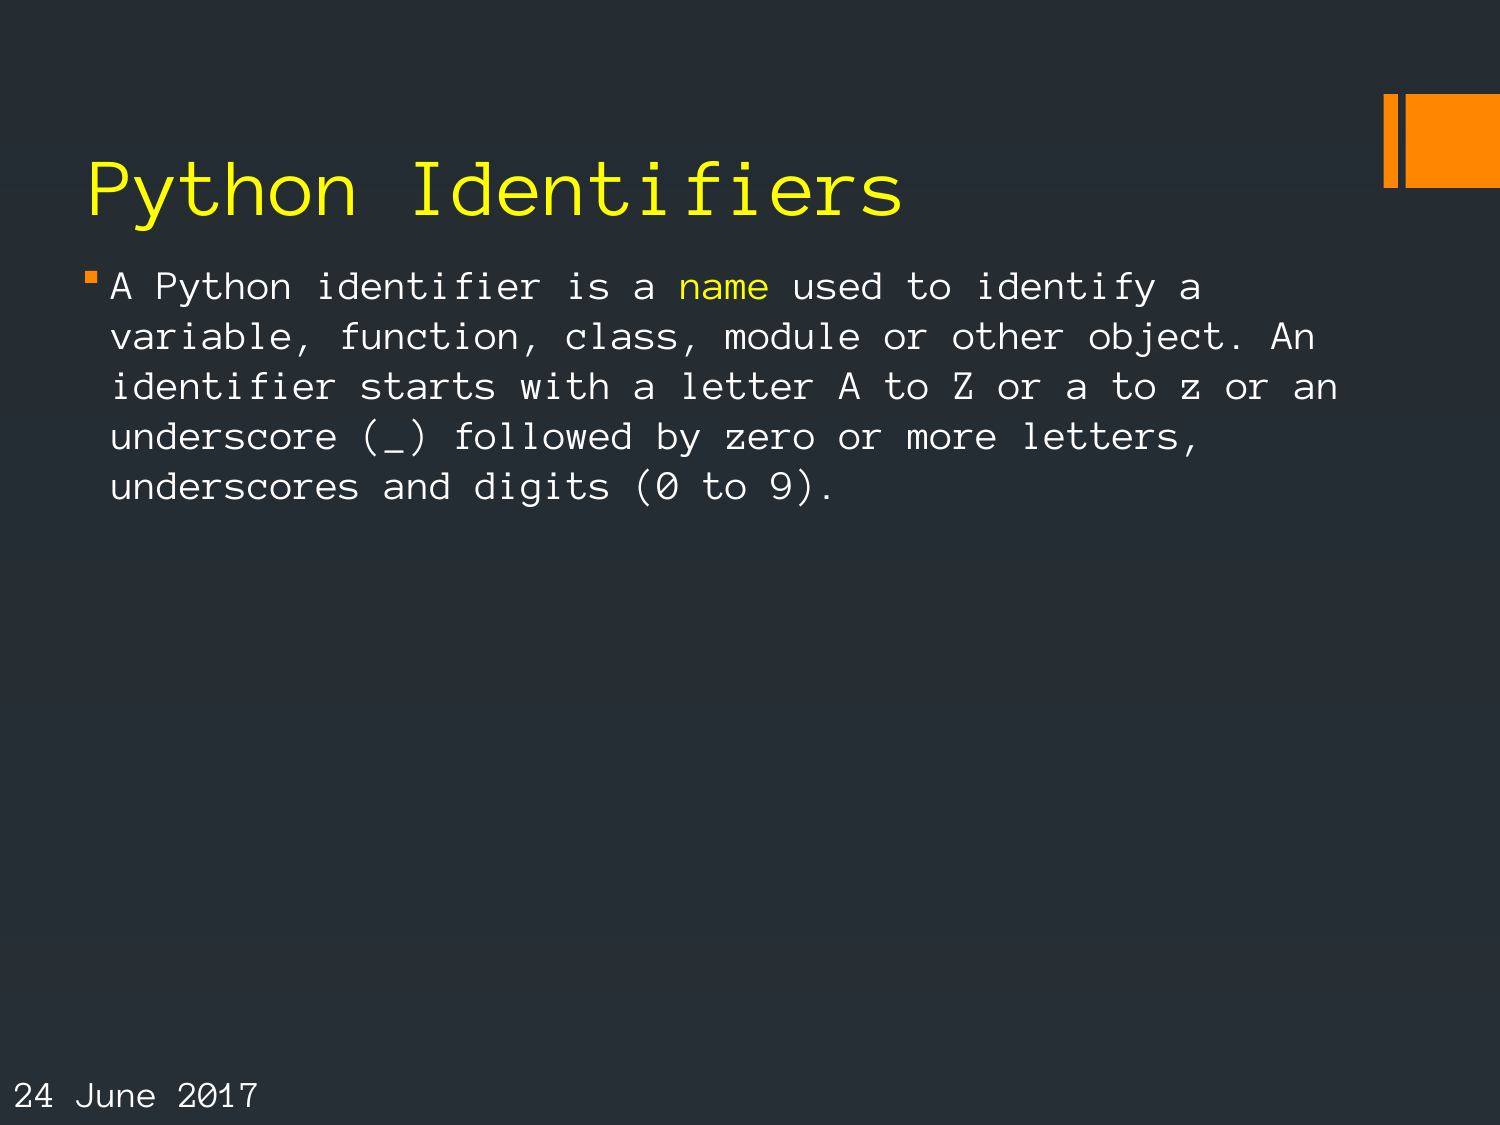

# Python Identifiers
A Python identifier is a name used to identify a variable, function, class, module or other object. An identifier starts with a letter A to Z or a to z or an underscore (_) followed by zero or more letters, underscores and digits (0 to 9).